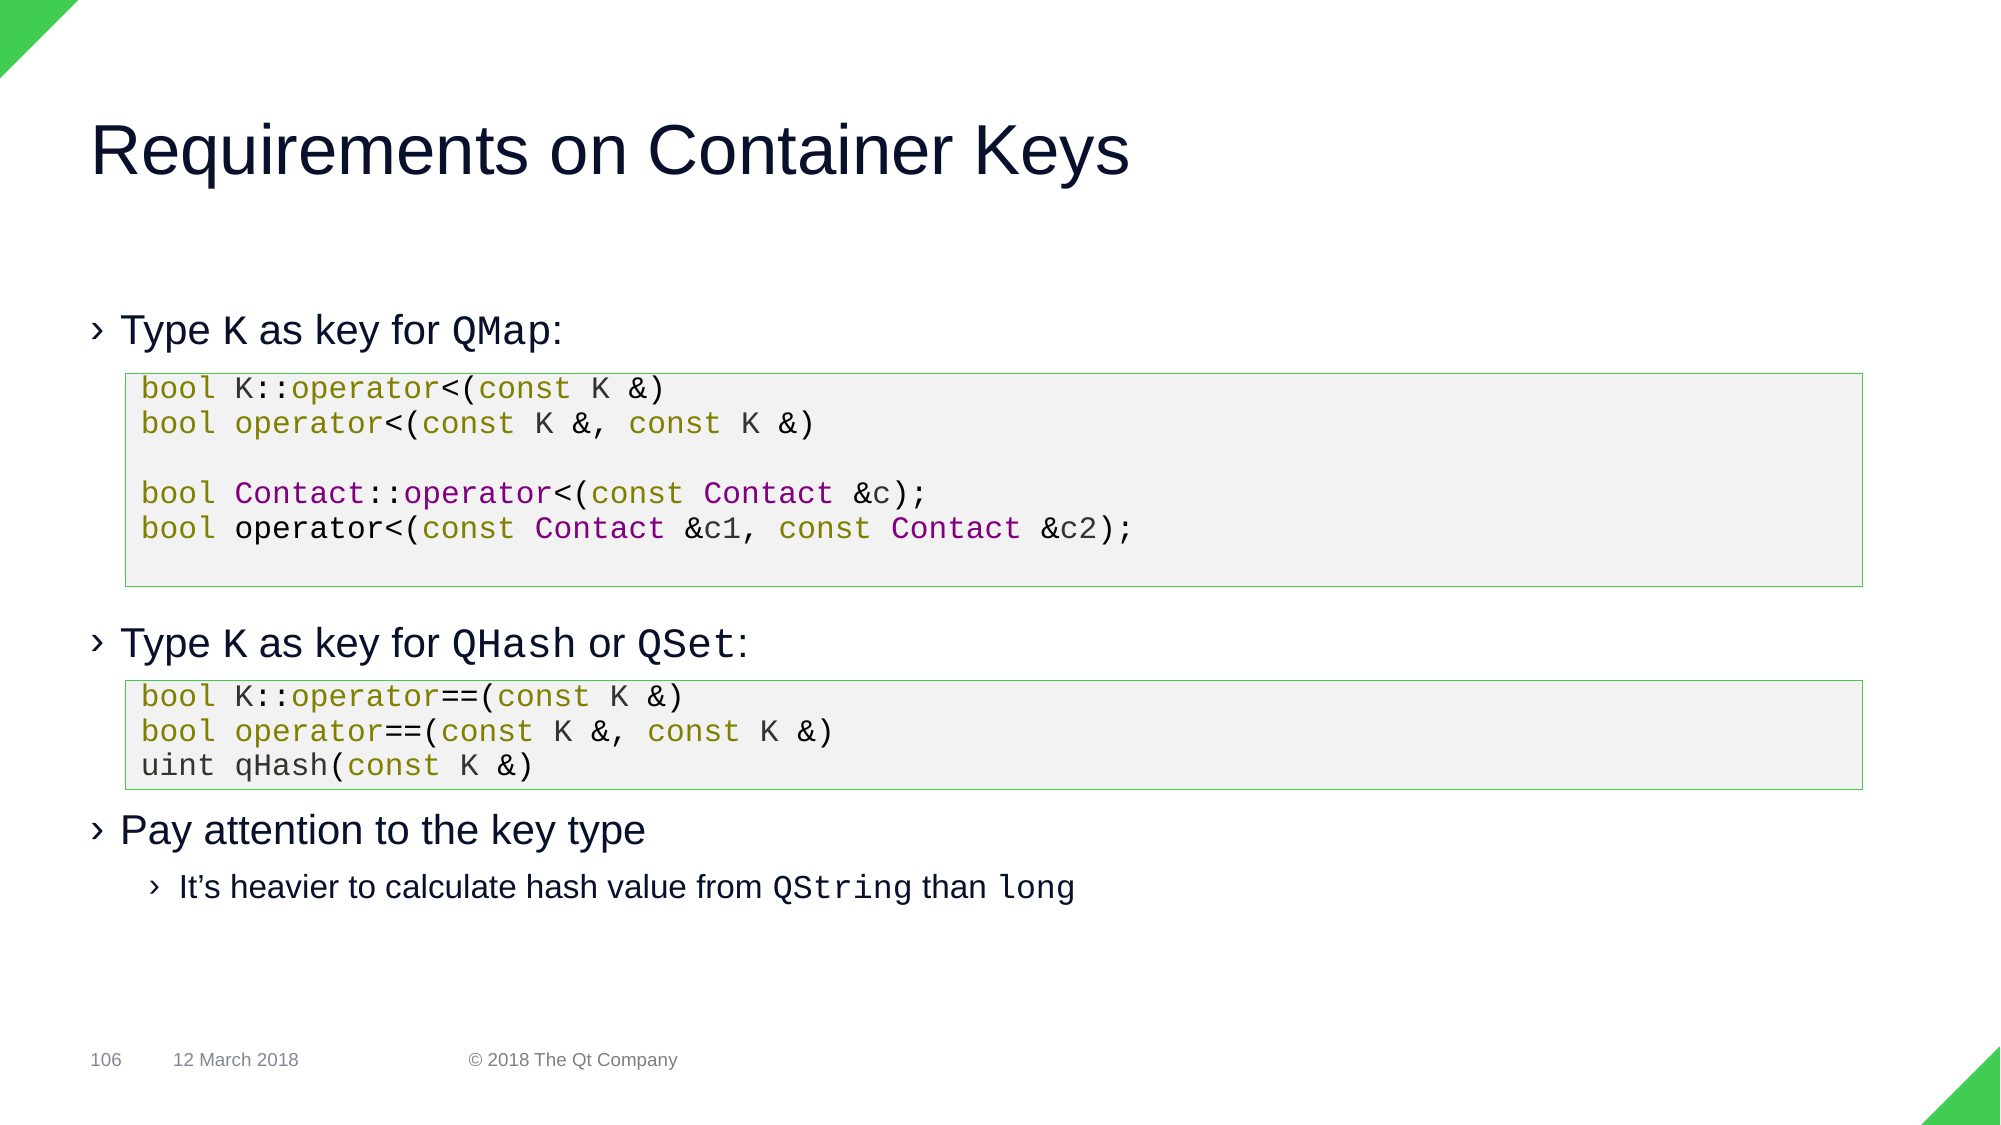

# Requirements on Container Keys
Type K as key for QMap:

Type K as key for QHash or QSet:

Pay attention to the key type
It’s heavier to calculate hash value from QString than long

bool K::operator<(const K &)
bool operator<(const K &, const K &)

bool Contact::operator<(const Contact &c);
bool operator<(const Contact &c1, const Contact &c2);
bool K::operator==(const K &)
bool operator==(const K &, const K &)
uint qHash(const K &)
106
12 March 2018
© 2018 The Qt Company